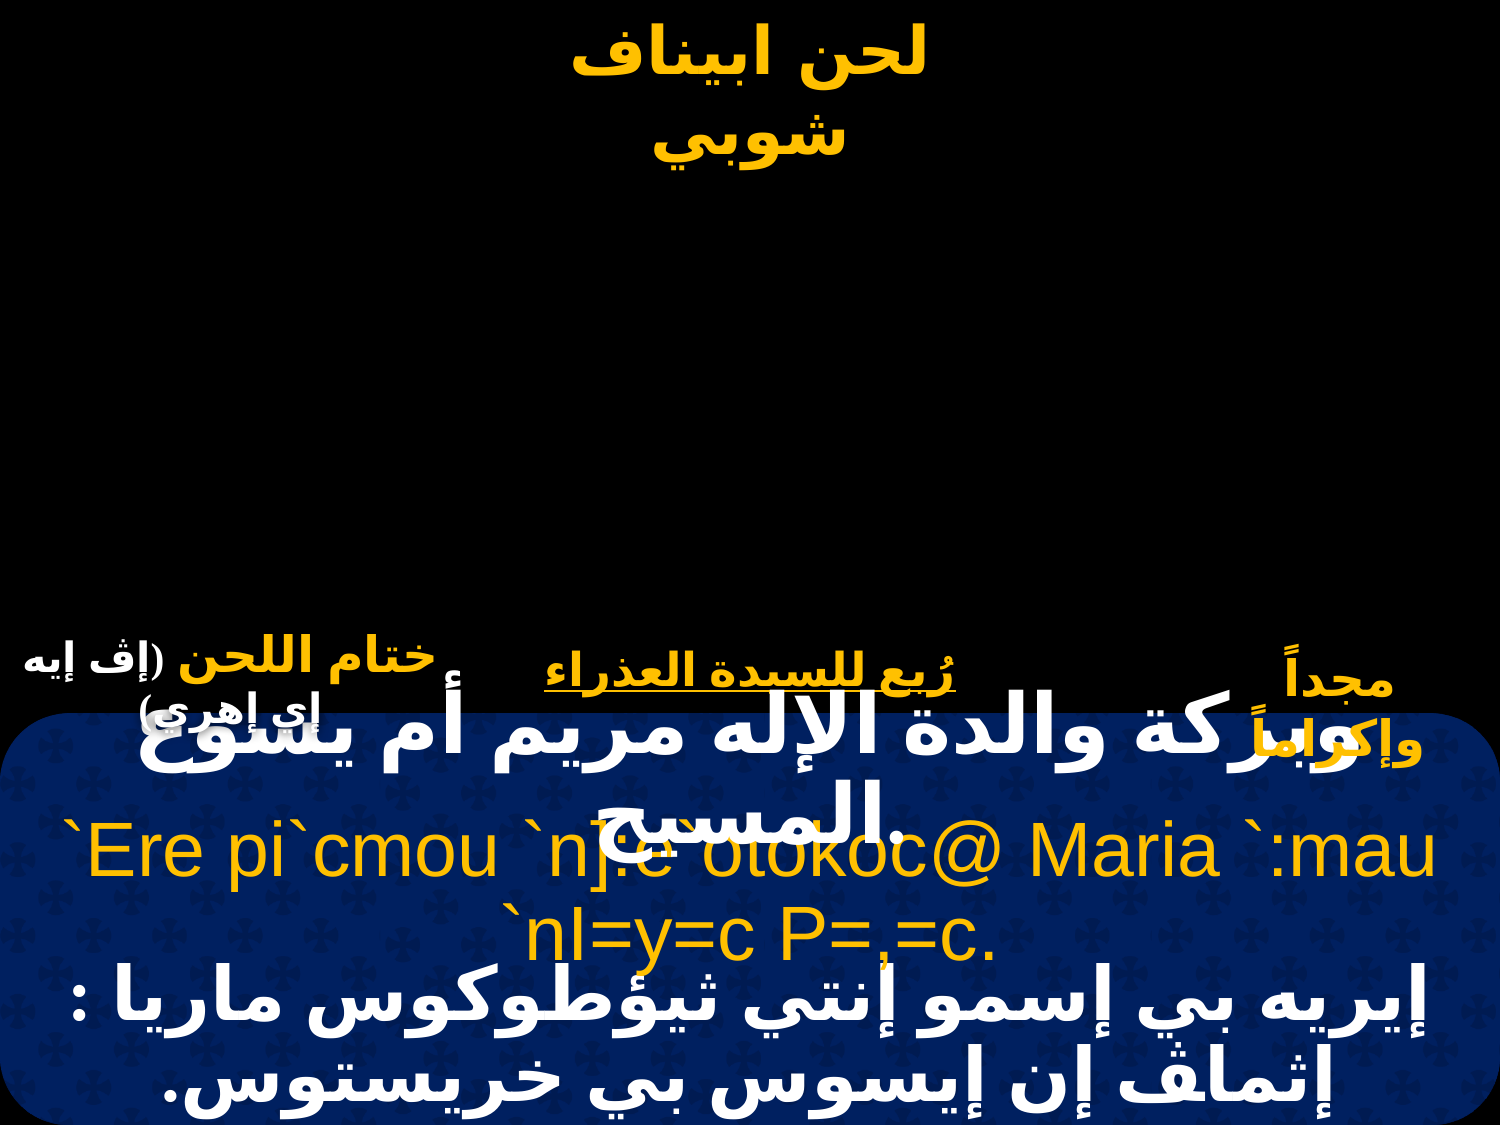

# رُبع للسيدة العذراء
ختام اللحن (إڤ إيه إي إهري)
مجداً وإكراماً
وبركة والدة الإله مريم أم يسوع المسيح.
`Ere pi`cmou `n]:e`otokoc@ Maria `:mau `nI=y=c P=,=c.
إيريه بي إسمو إنتي ثيؤطوكوس ماريا : إثماﭫ إن إيسوس بي خريستوس.